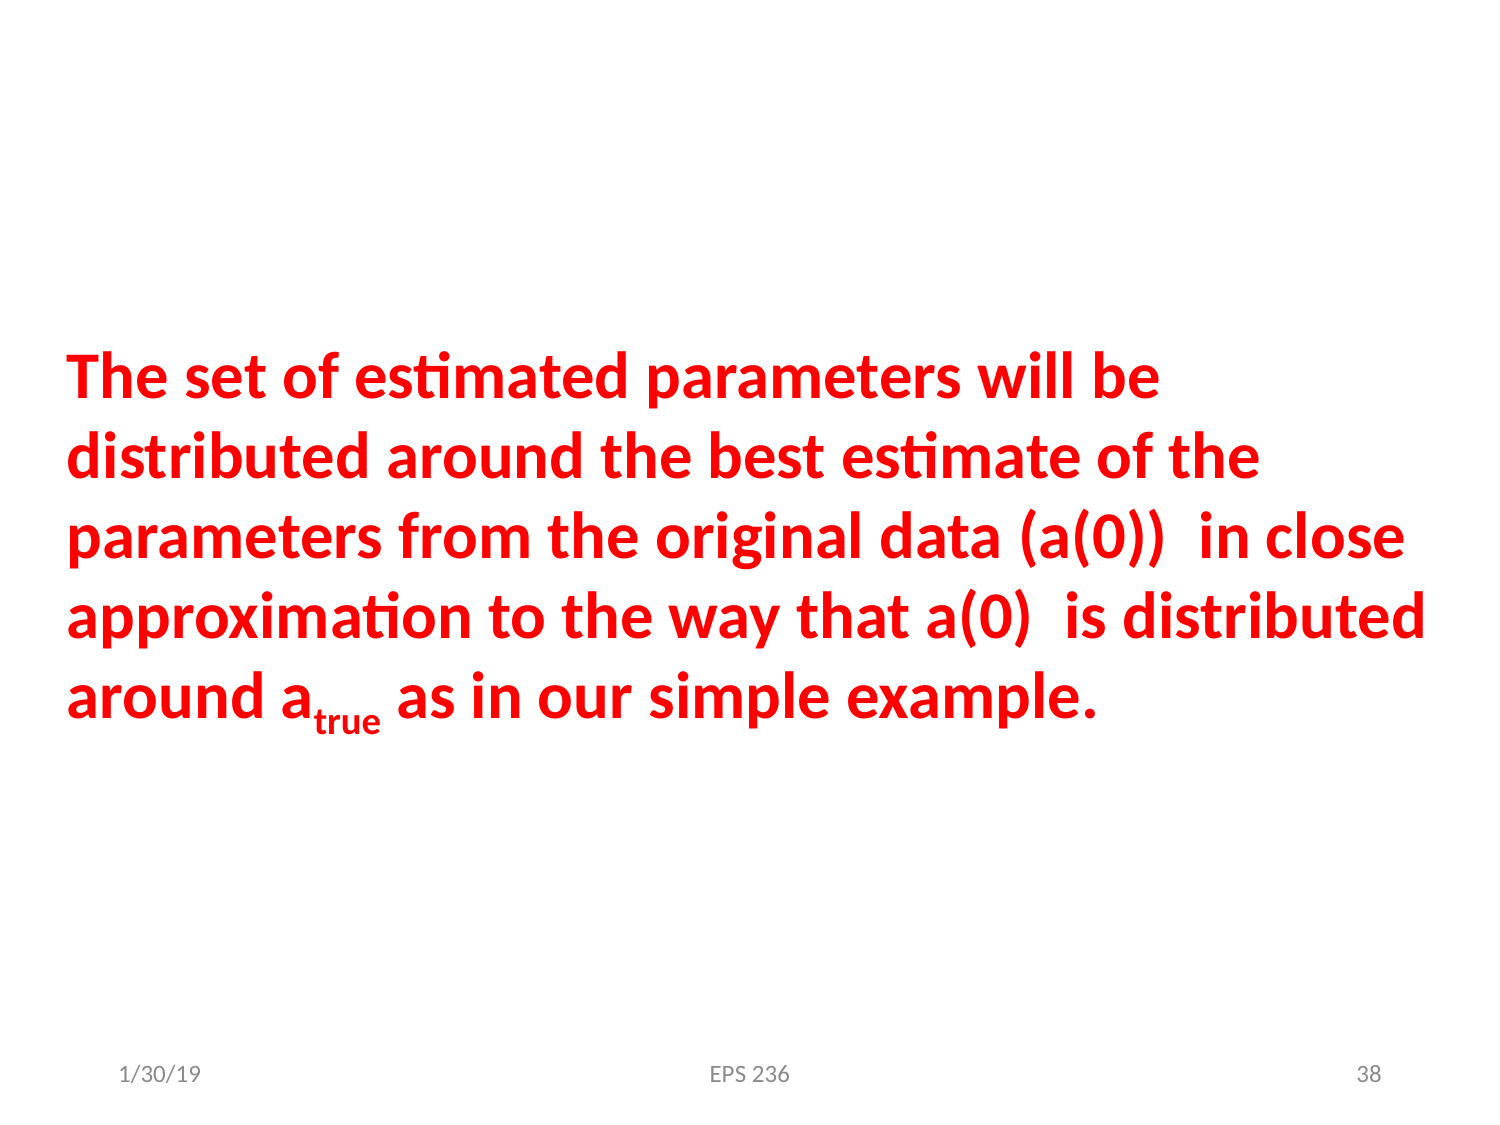

The set of estimated parameters will be distributed around the best estimate of the parameters from the original data (a(0))  in close approximation to the way that a(0)  is distributed around atrue as in our simple example.

1/30/19
EPS 236
38